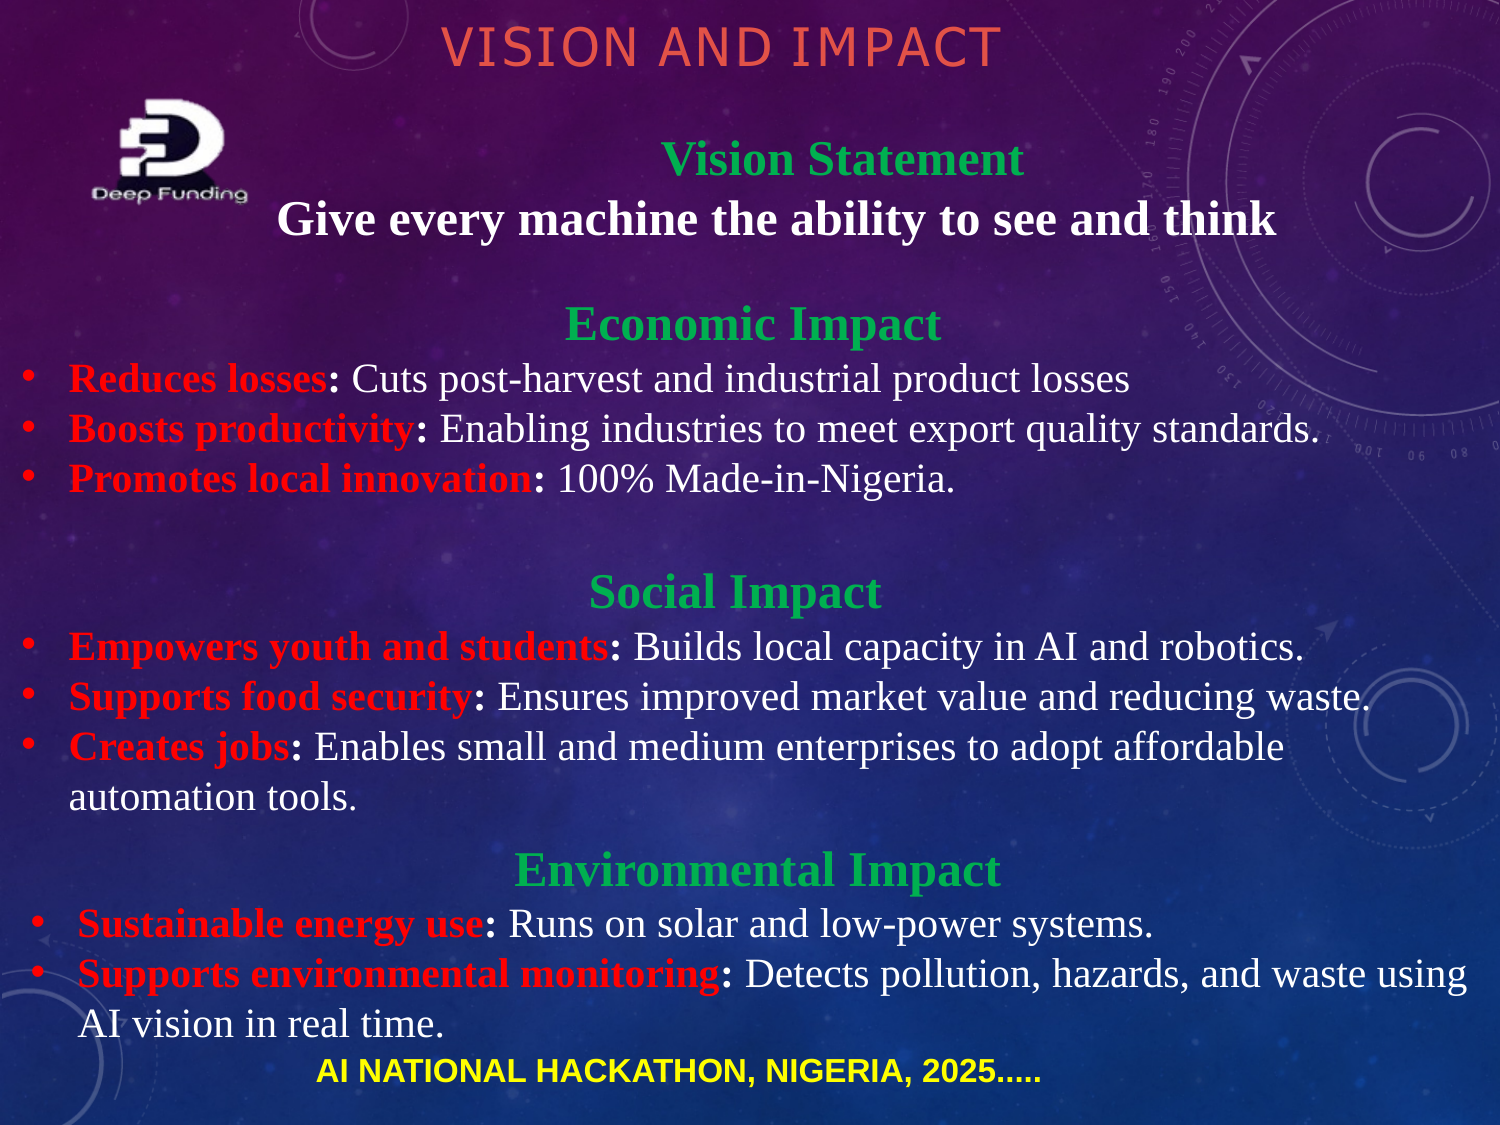

# Vision and Impact
Vision Statement
Give every machine the ability to see and think
Economic Impact
Reduces losses: Cuts post-harvest and industrial product losses
Boosts productivity: Enabling industries to meet export quality standards.
Promotes local innovation: 100% Made-in-Nigeria.
Social Impact
Empowers youth and students: Builds local capacity in AI and robotics.
Supports food security: Ensures improved market value and reducing waste.
Creates jobs: Enables small and medium enterprises to adopt affordable automation tools.
Environmental Impact
Sustainable energy use: Runs on solar and low-power systems.
Supports environmental monitoring: Detects pollution, hazards, and waste using AI vision in real time.
AI NATIONAL HACKATHON, NIGERIA, 2025.....